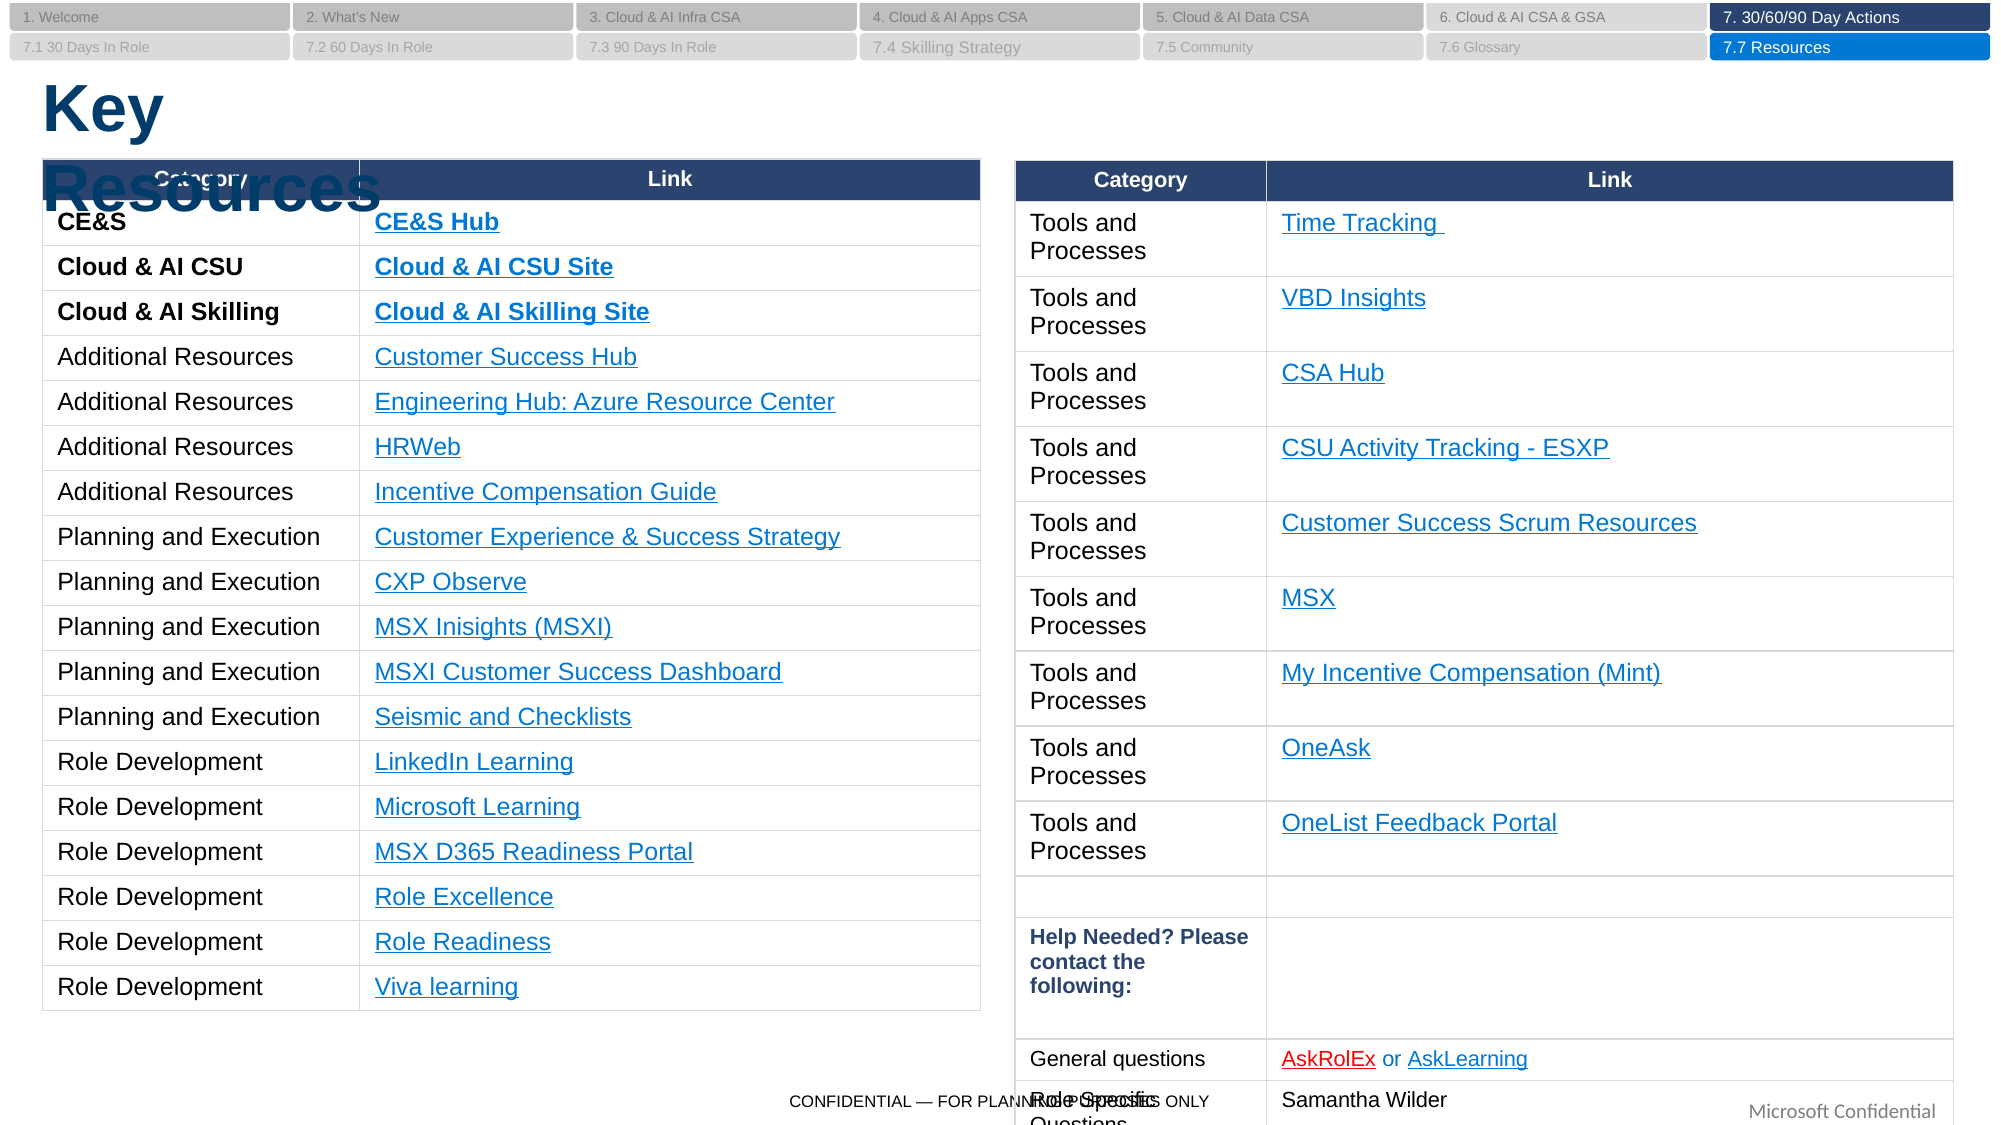

1. Welcome
2. What’s New
3. Cloud & AI Infra CSA
4. Cloud & AI Apps CSA
5. Cloud & AI Data CSA
6. Cloud & AI CSA & GSA
7. 30/60/90 Day Actions
7.1 30 Days In Role
7.2 60 Days In Role
7.3 90 Days In Role
7.4 Skilling Strategy
7.5 Community
7.6 Glossary
7.7 Resources
Key Resources
| Category | Link |
| --- | --- |
| CE&S | CE&S Hub |
| Cloud & AI CSU | Cloud & AI CSU Site |
| Cloud & AI Skilling | Cloud & AI Skilling Site |
| Additional Resources | Customer Success Hub |
| Additional Resources | Engineering Hub: Azure Resource Center |
| Additional Resources | HRWeb |
| Additional Resources | Incentive Compensation Guide |
| Planning and Execution | Customer Experience & Success Strategy |
| Planning and Execution | CXP Observe |
| Planning and Execution | MSX Inisights (MSXI) |
| Planning and Execution | MSXI Customer Success Dashboard |
| Planning and Execution | Seismic and Checklists |
| Role Development | LinkedIn Learning |
| Role Development | Microsoft Learning |
| Role Development | MSX D365 Readiness Portal |
| Role Development | Role Excellence |
| Role Development | Role Readiness |
| Role Development | Viva learning |
| Category | Link |
| --- | --- |
| Tools and Processes | Time Tracking |
| Tools and Processes | VBD Insights |
| Tools and Processes | CSA Hub |
| Tools and Processes | CSU Activity Tracking - ESXP |
| Tools and Processes | Customer Success Scrum Resources |
| Tools and Processes | MSX |
| Tools and Processes | My Incentive Compensation (Mint) |
| Tools and Processes | OneAsk |
| Tools and Processes | OneList Feedback Portal |
|  |  |
| Help Needed? Please contact the following: |  |
| General questions | AskRolEx or AskLearning |
| Role Specific Questions | Samantha Wilder |
|  |  |
|  |  |
|  |  |